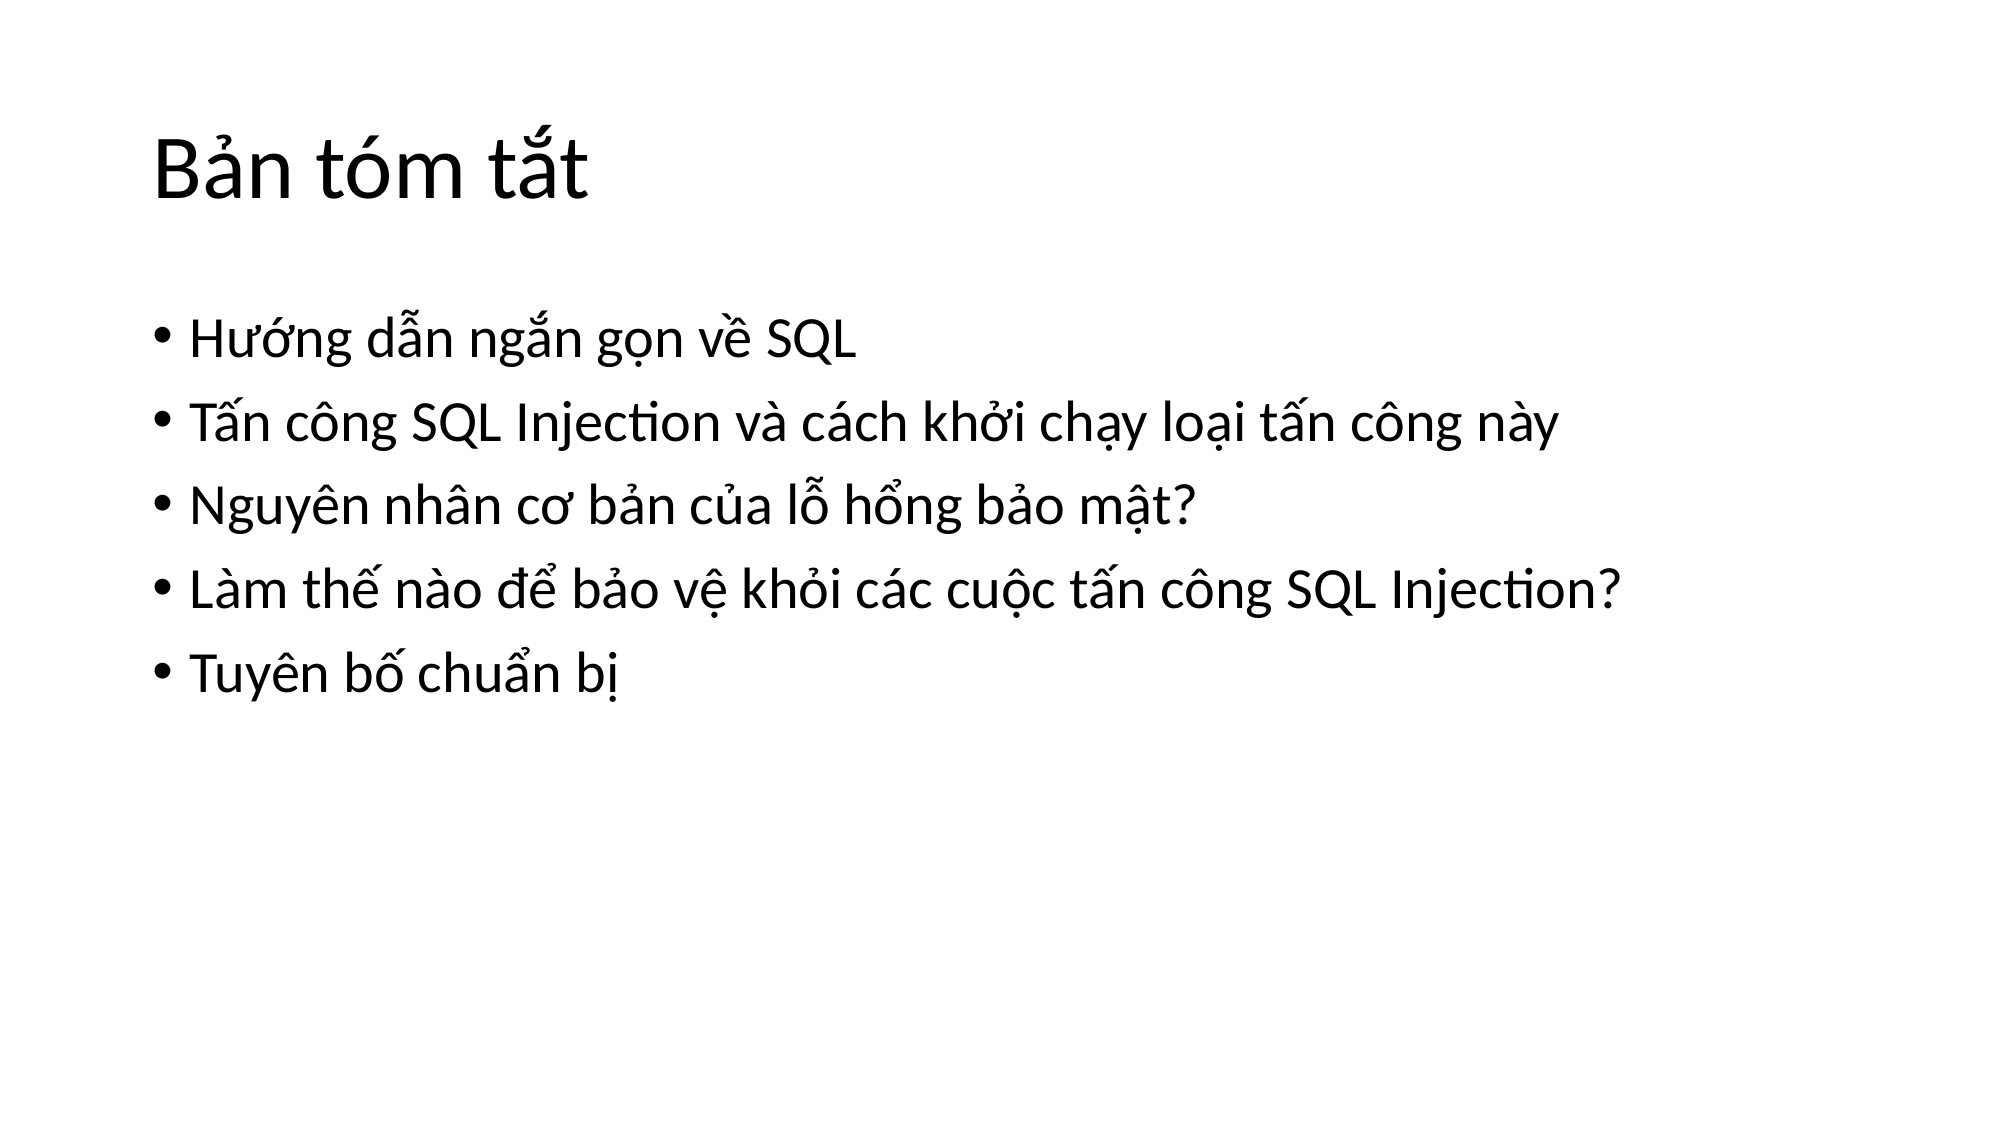

# Bản tóm tắt
Hướng dẫn ngắn gọn về SQL
Tấn công SQL Injection và cách khởi chạy loại tấn công này
Nguyên nhân cơ bản của lỗ hổng bảo mật?
Làm thế nào để bảo vệ khỏi các cuộc tấn công SQL Injection?
Tuyên bố chuẩn bị